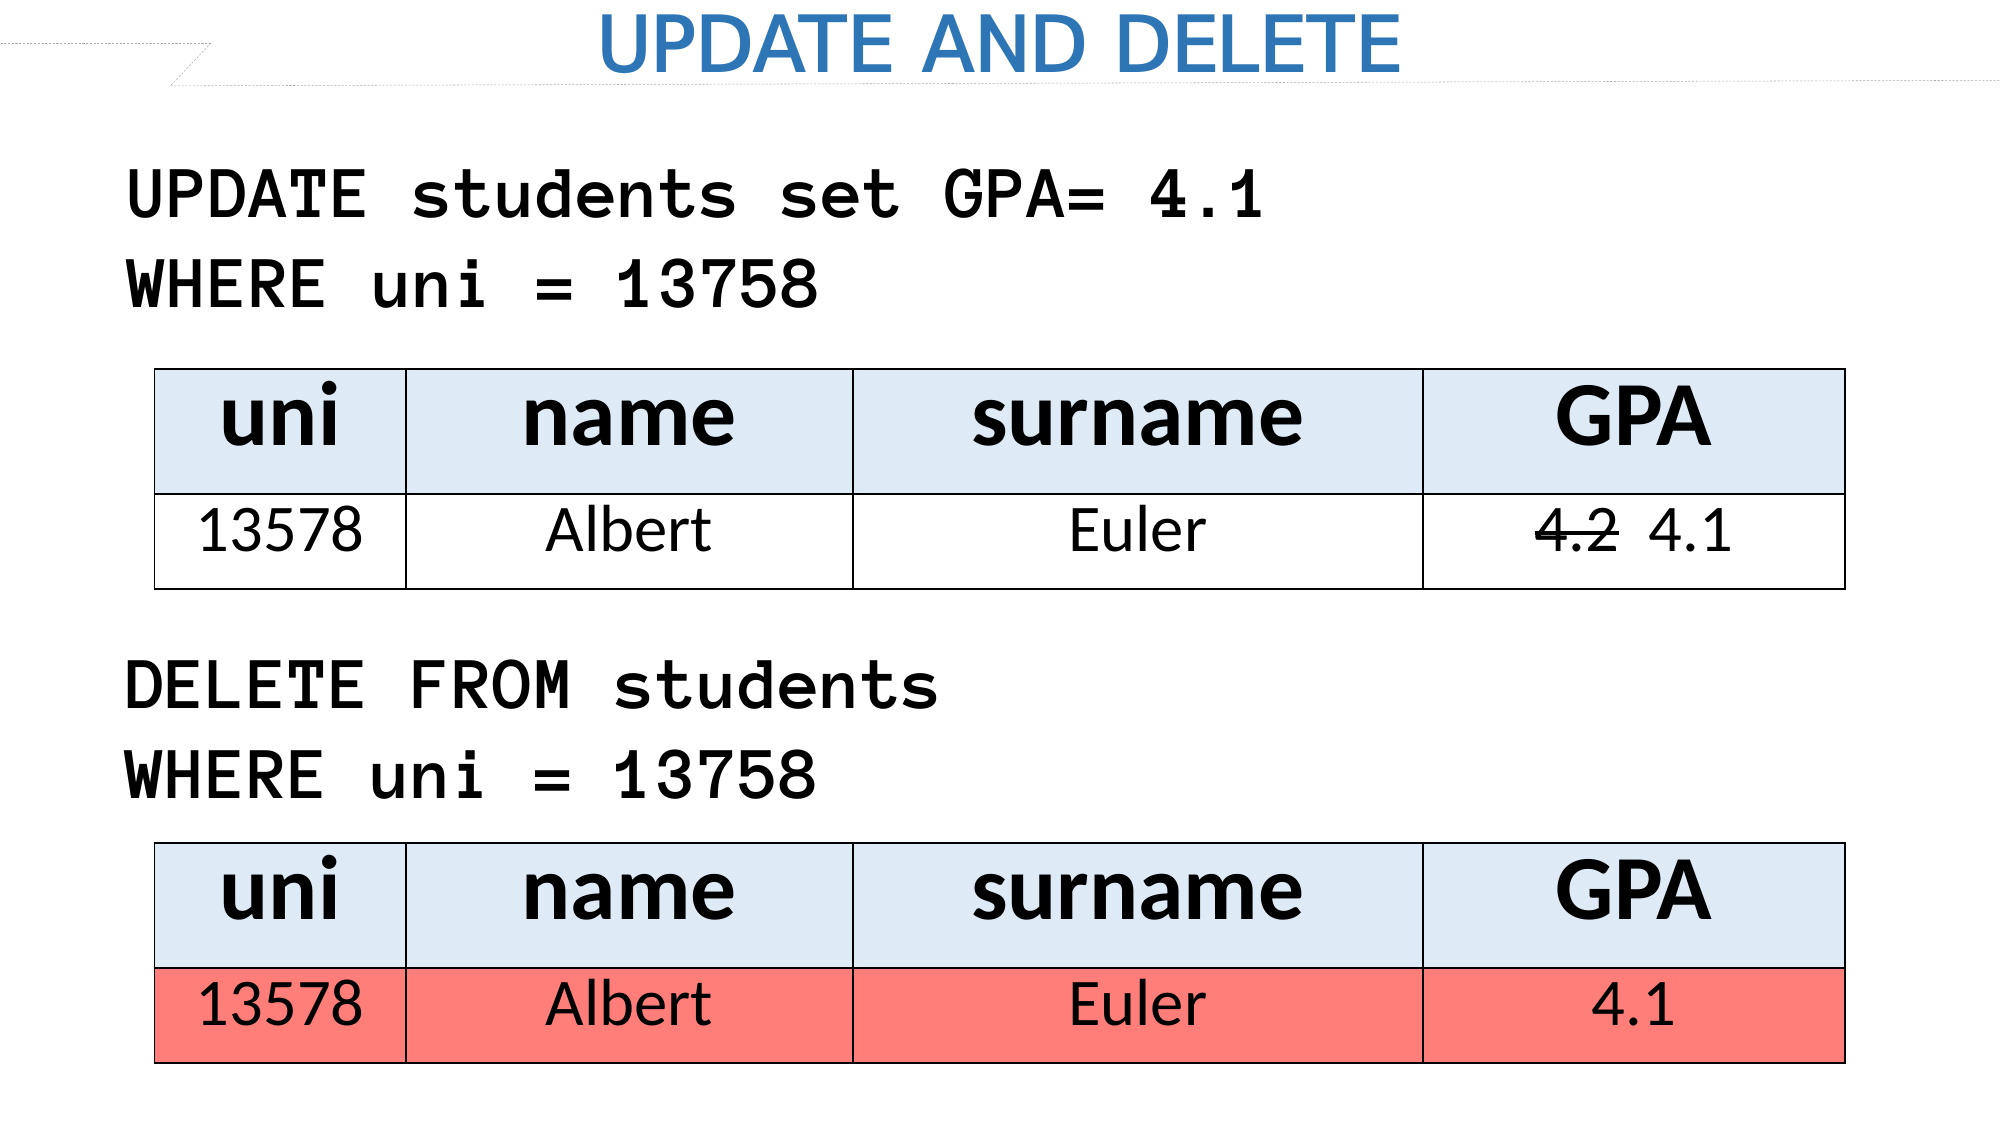

UPDATE AND DELETE
UPDATE students set GPA= 4.1
WHERE uni = 13758
| uni | name | surname | GPA |
| --- | --- | --- | --- |
| 13578 | Albert | Euler | 4.2 4.1 |
DELETE FROM students
WHERE uni = 13758
| uni | name | surname | GPA |
| --- | --- | --- | --- |
| 13578 | Albert | Euler | 4.1 |